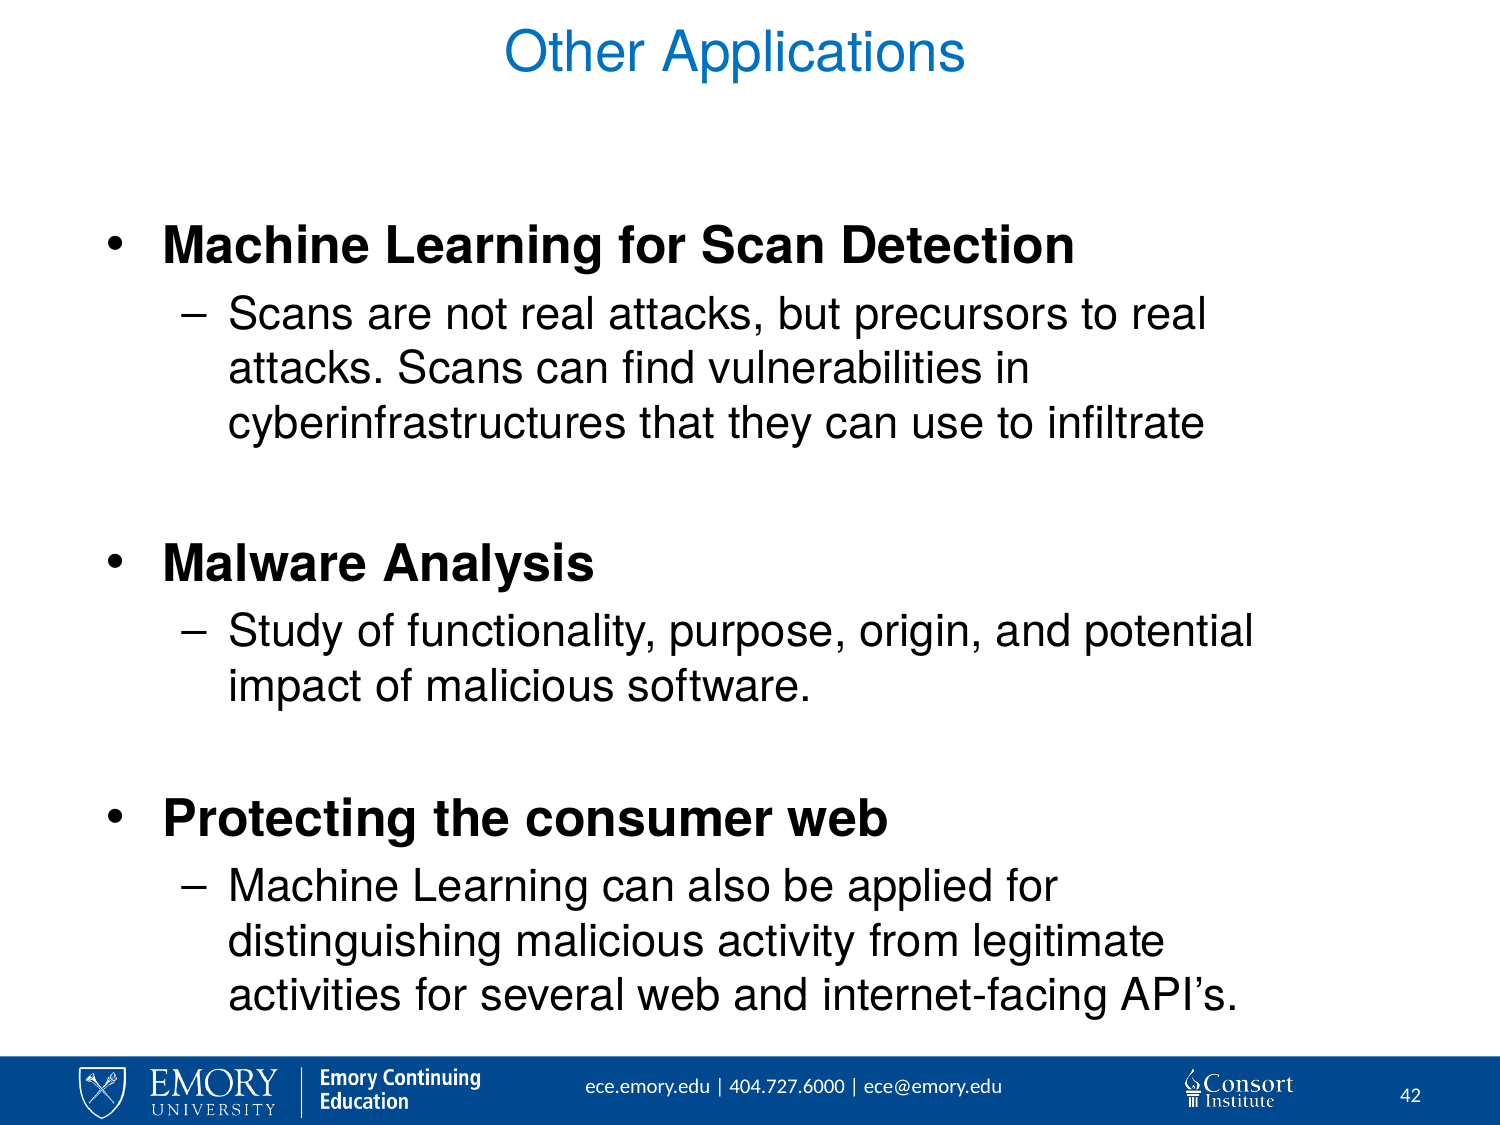

# Other Applications
Machine Learning for Scan Detection
Scans are not real attacks, but precursors to real attacks. Scans can find vulnerabilities in cyberinfrastructures that they can use to infiltrate

Malware Analysis
Study of functionality, purpose, origin, and potential impact of malicious software.

Protecting the consumer web
Machine Learning can also be applied for distinguishing malicious activity from legitimate activities for several web and internet-facing API’s.
42